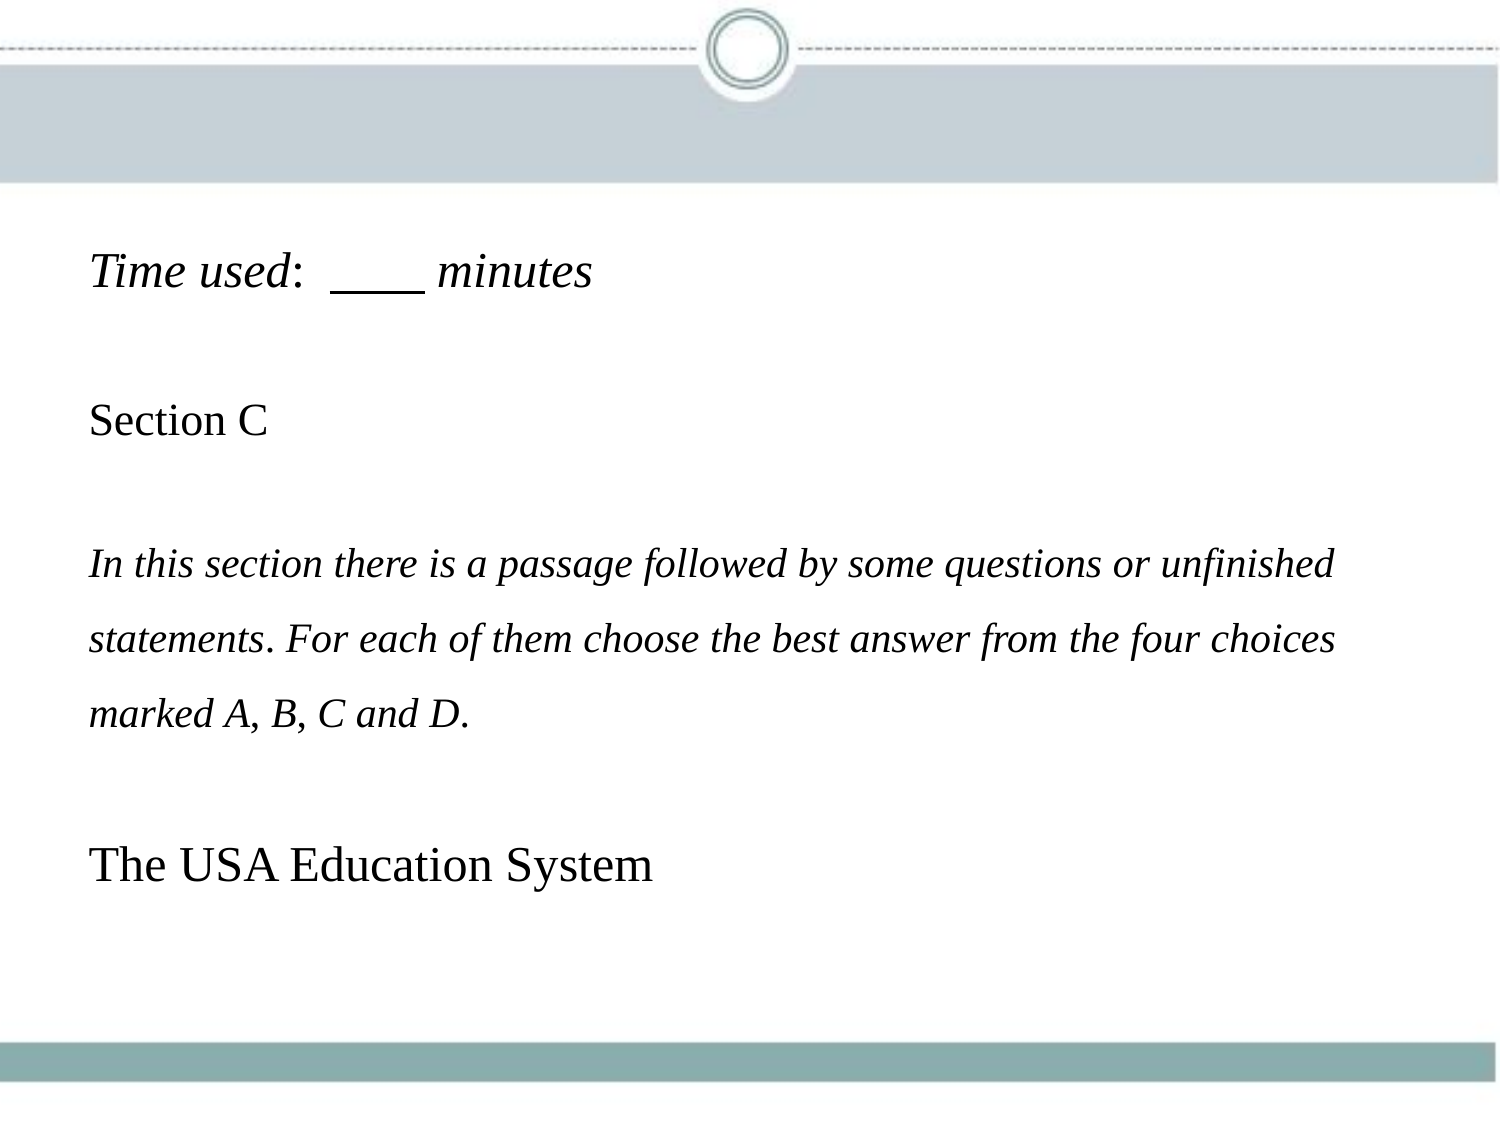

Time used: 　    minutes
Section C
In this section there is a passage followed by some questions or unfinished
statements. For each of them choose the best answer from the four choices
marked A, B, C and D.
The USA Education System